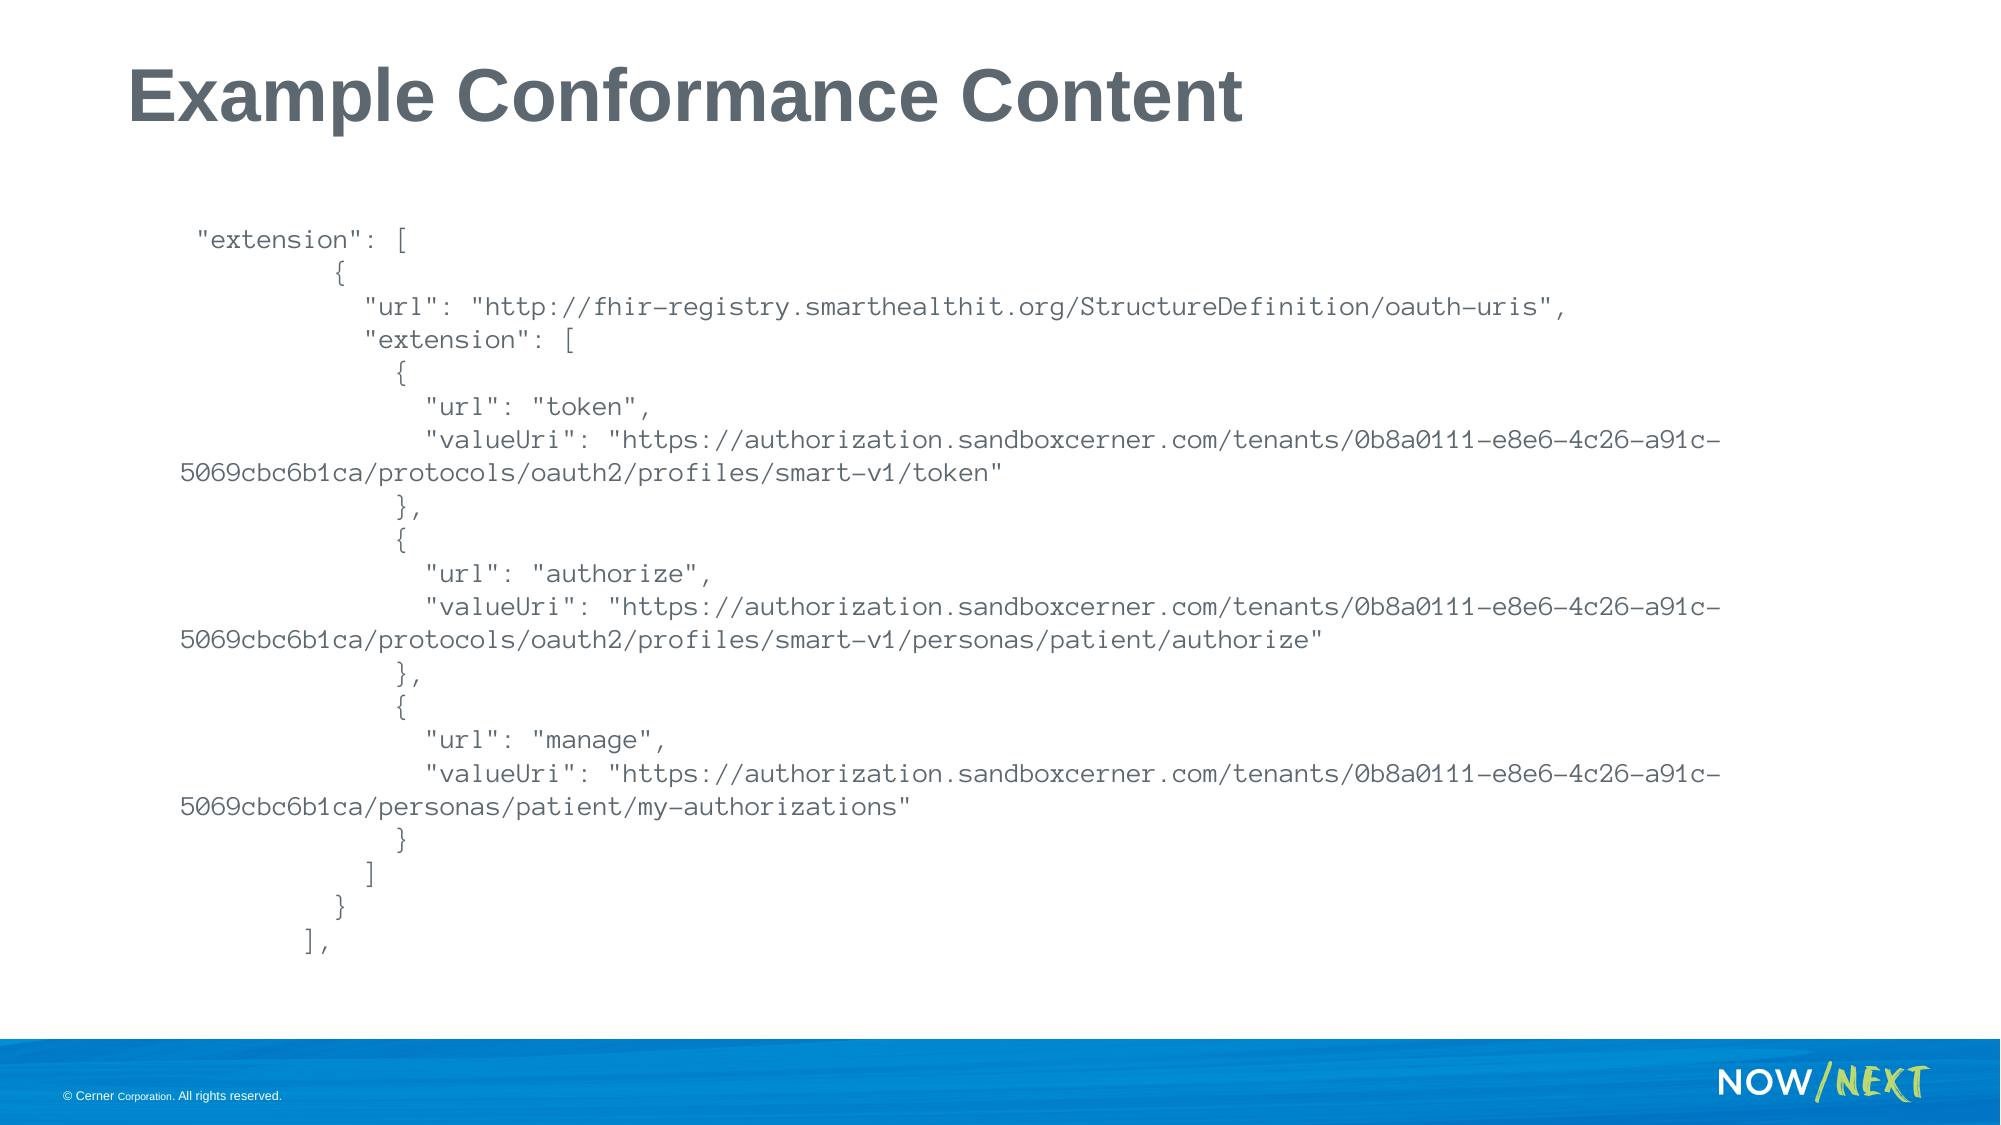

# Example Conformance Content
 "extension": [
          {
            "url": "http://fhir-registry.smarthealthit.org/StructureDefinition/oauth-uris",
            "extension": [
              {
                "url": "token",
                "valueUri": "https://authorization.sandboxcerner.com/tenants/0b8a0111-e8e6-4c26-a91c-5069cbc6b1ca/protocols/oauth2/profiles/smart-v1/token"
              },
              {
                "url": "authorize",
                "valueUri": "https://authorization.sandboxcerner.com/tenants/0b8a0111-e8e6-4c26-a91c-5069cbc6b1ca/protocols/oauth2/profiles/smart-v1/personas/patient/authorize"
              },
              {
                "url": "manage",
                "valueUri": "https://authorization.sandboxcerner.com/tenants/0b8a0111-e8e6-4c26-a91c-5069cbc6b1ca/personas/patient/my-authorizations"
              }
            ]
          }
        ],